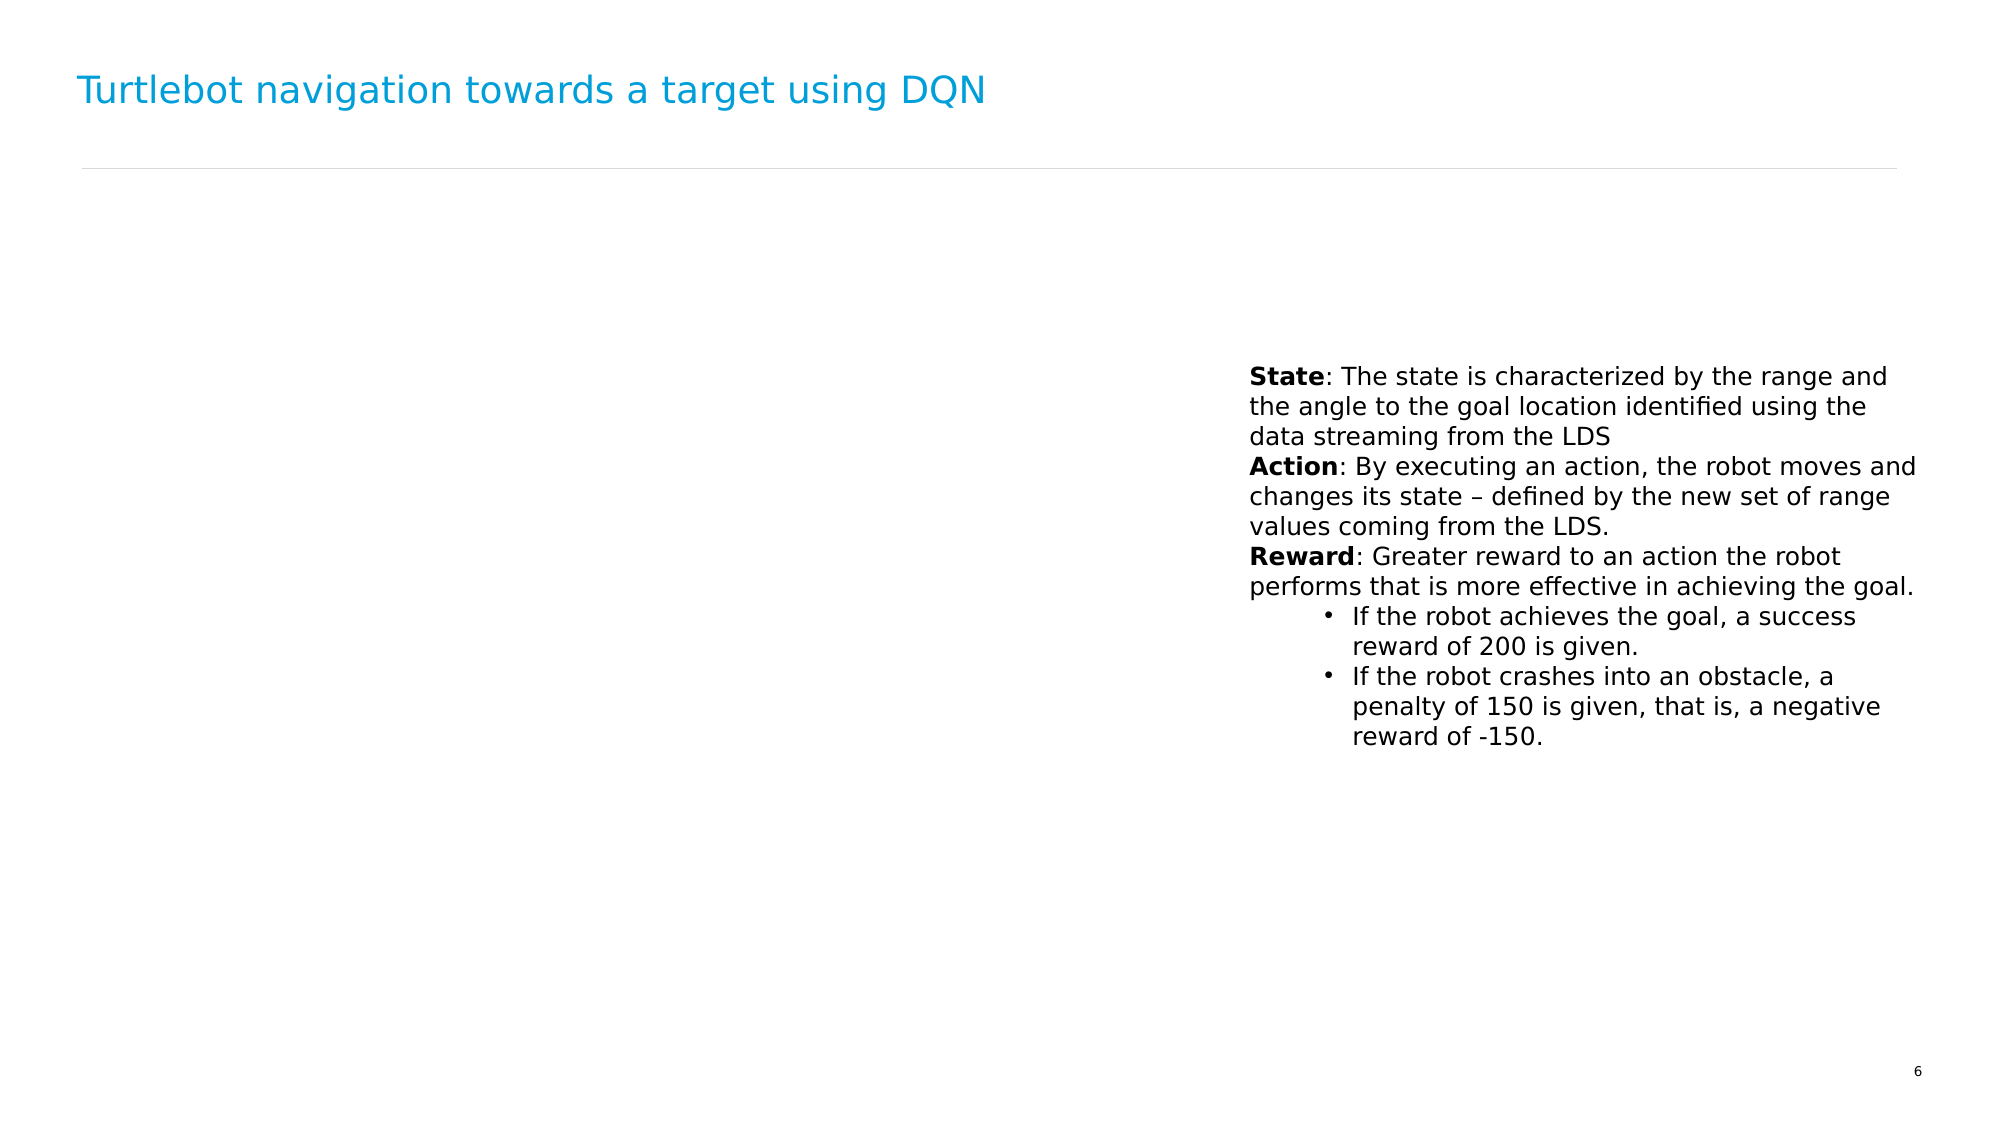

# Turtlebot navigation towards a target using DQN

State: The state is characterized by the range and the angle to the goal location identified using the data streaming from the LDS
Action: By executing an action, the robot moves and changes its state – defined by the new set of range values coming from the LDS.
Reward: Greater reward to an action the robot performs that is more effective in achieving the goal.
If the robot achieves the goal, a success reward of 200 is given.
If the robot crashes into an obstacle, a penalty of 150 is given, that is, a negative reward of -150.